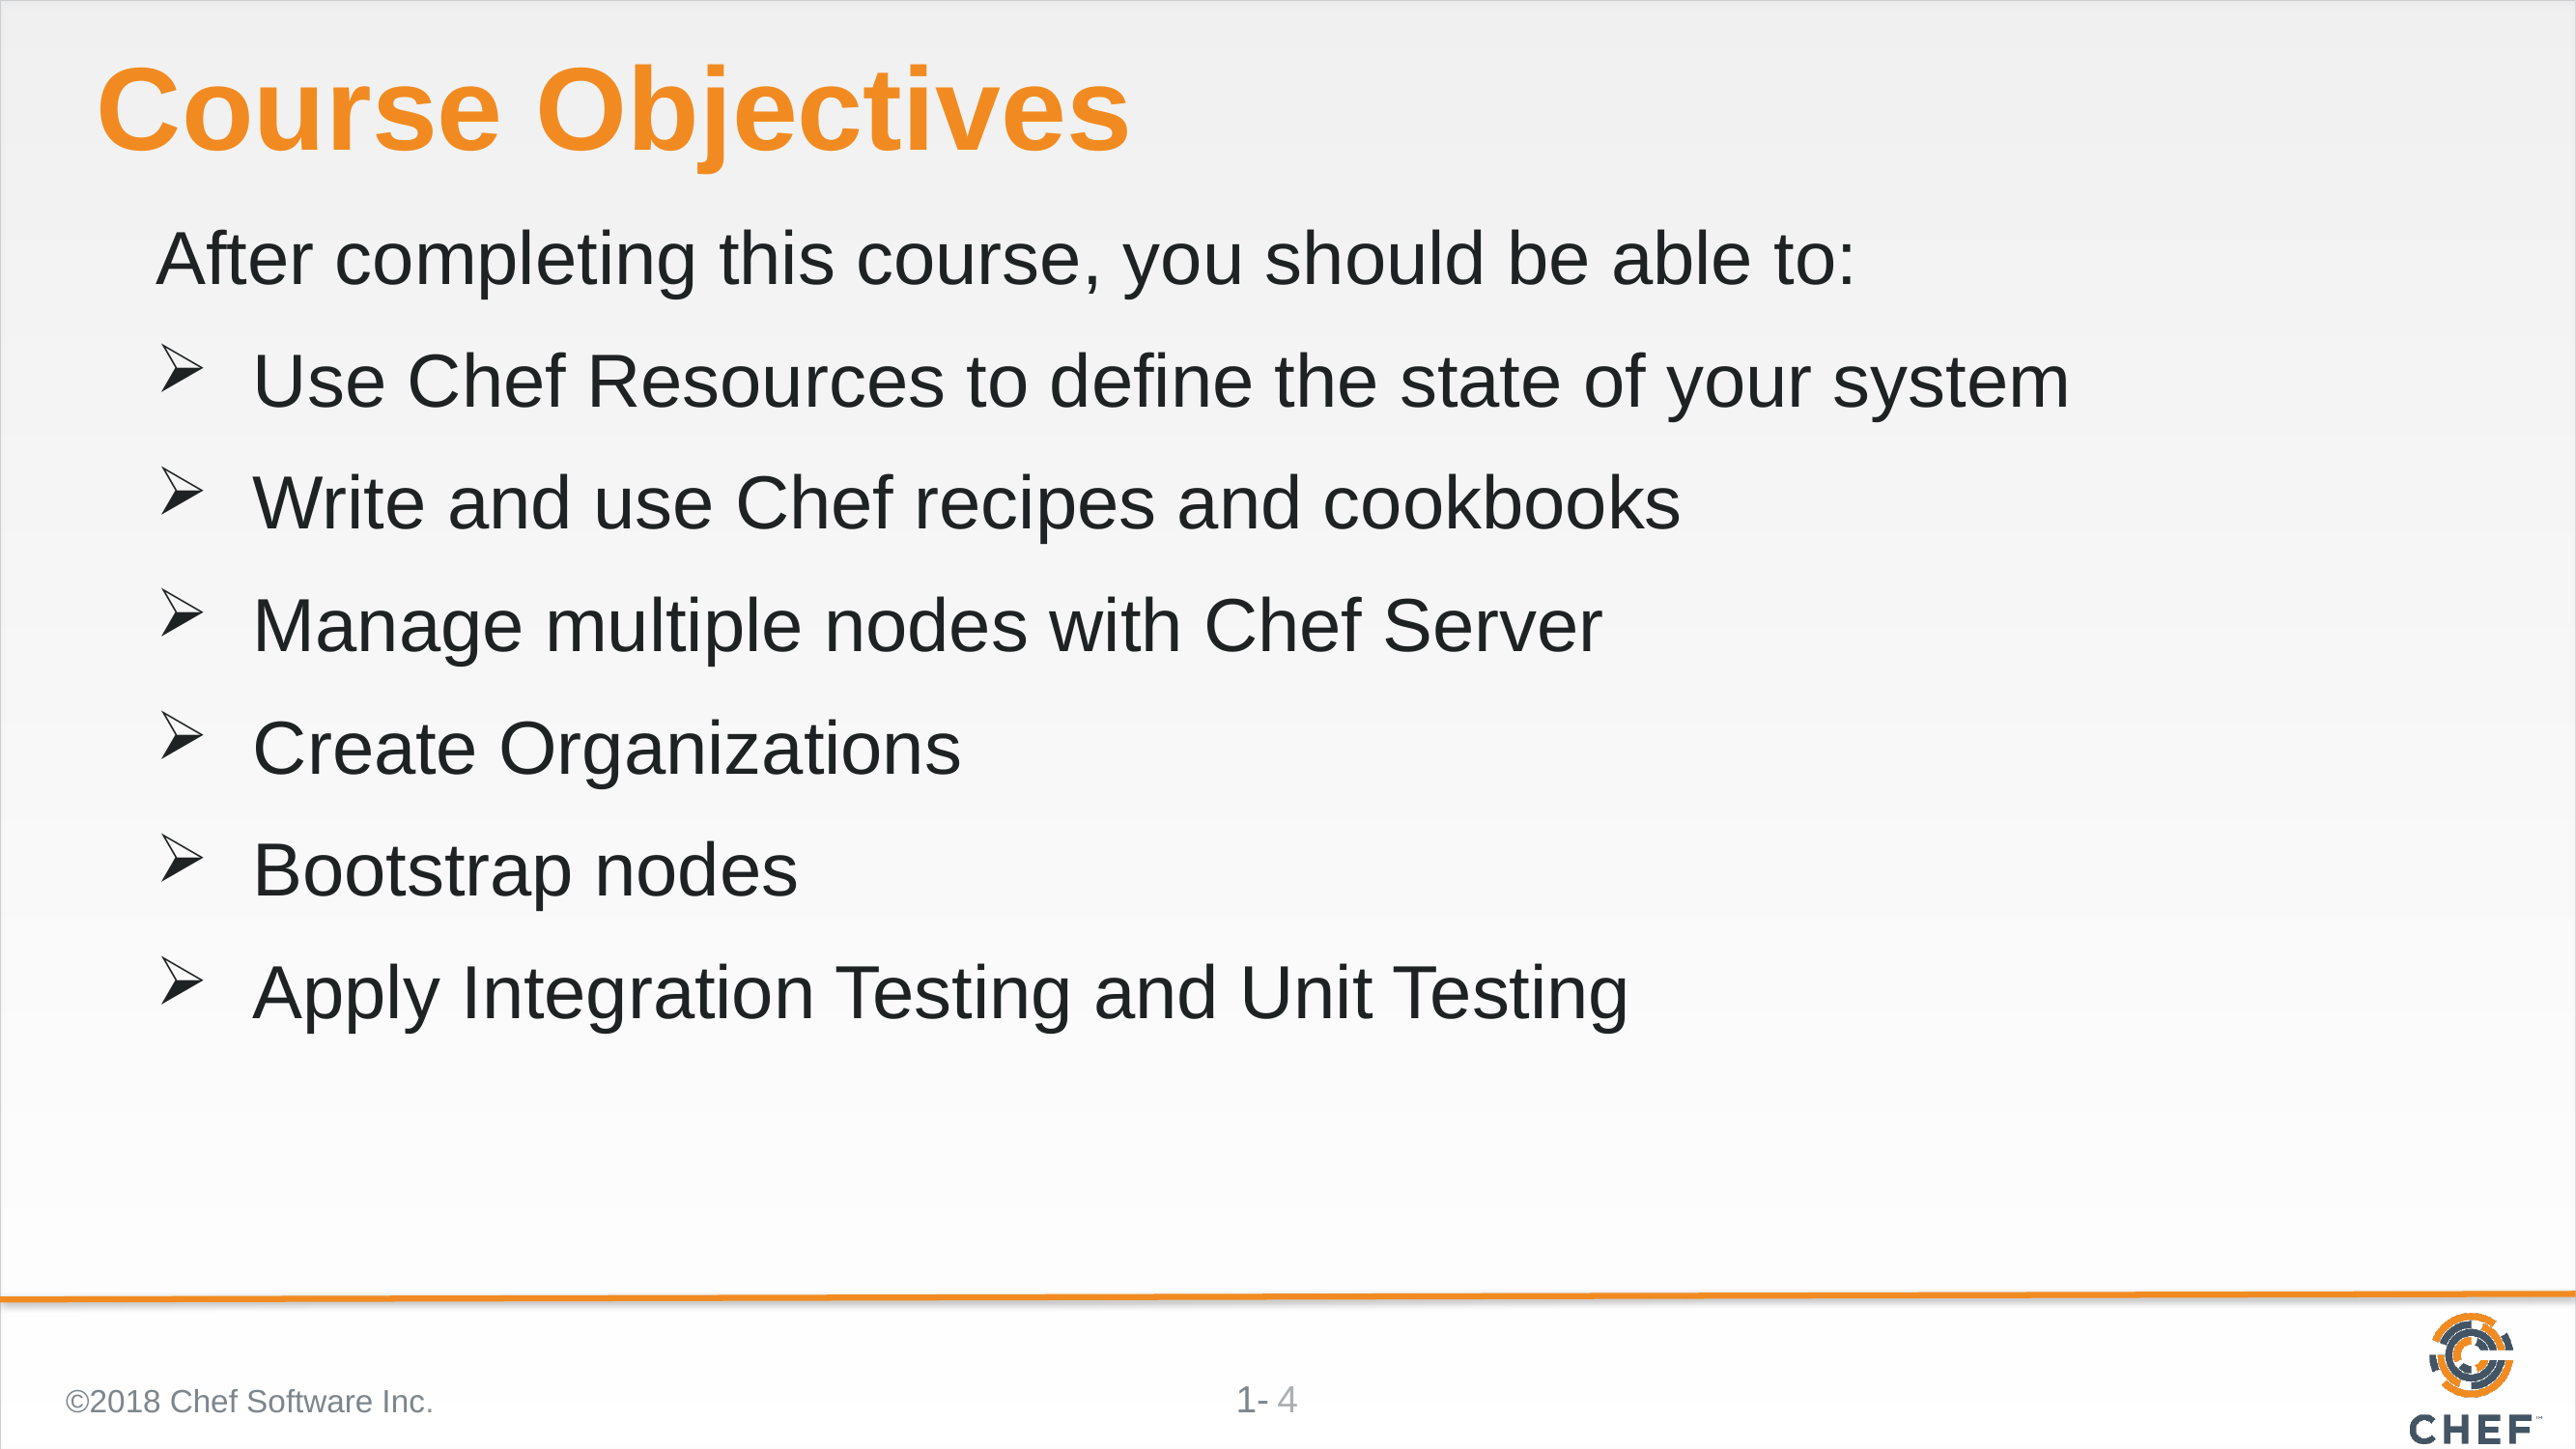

# Course Objectives
After completing this course, you should be able to:
Use Chef Resources to define the state of your system
Write and use Chef recipes and cookbooks
Manage multiple nodes with Chef Server
Create Organizations
Bootstrap nodes
Apply Integration Testing and Unit Testing

©2018 Chef Software Inc.
4